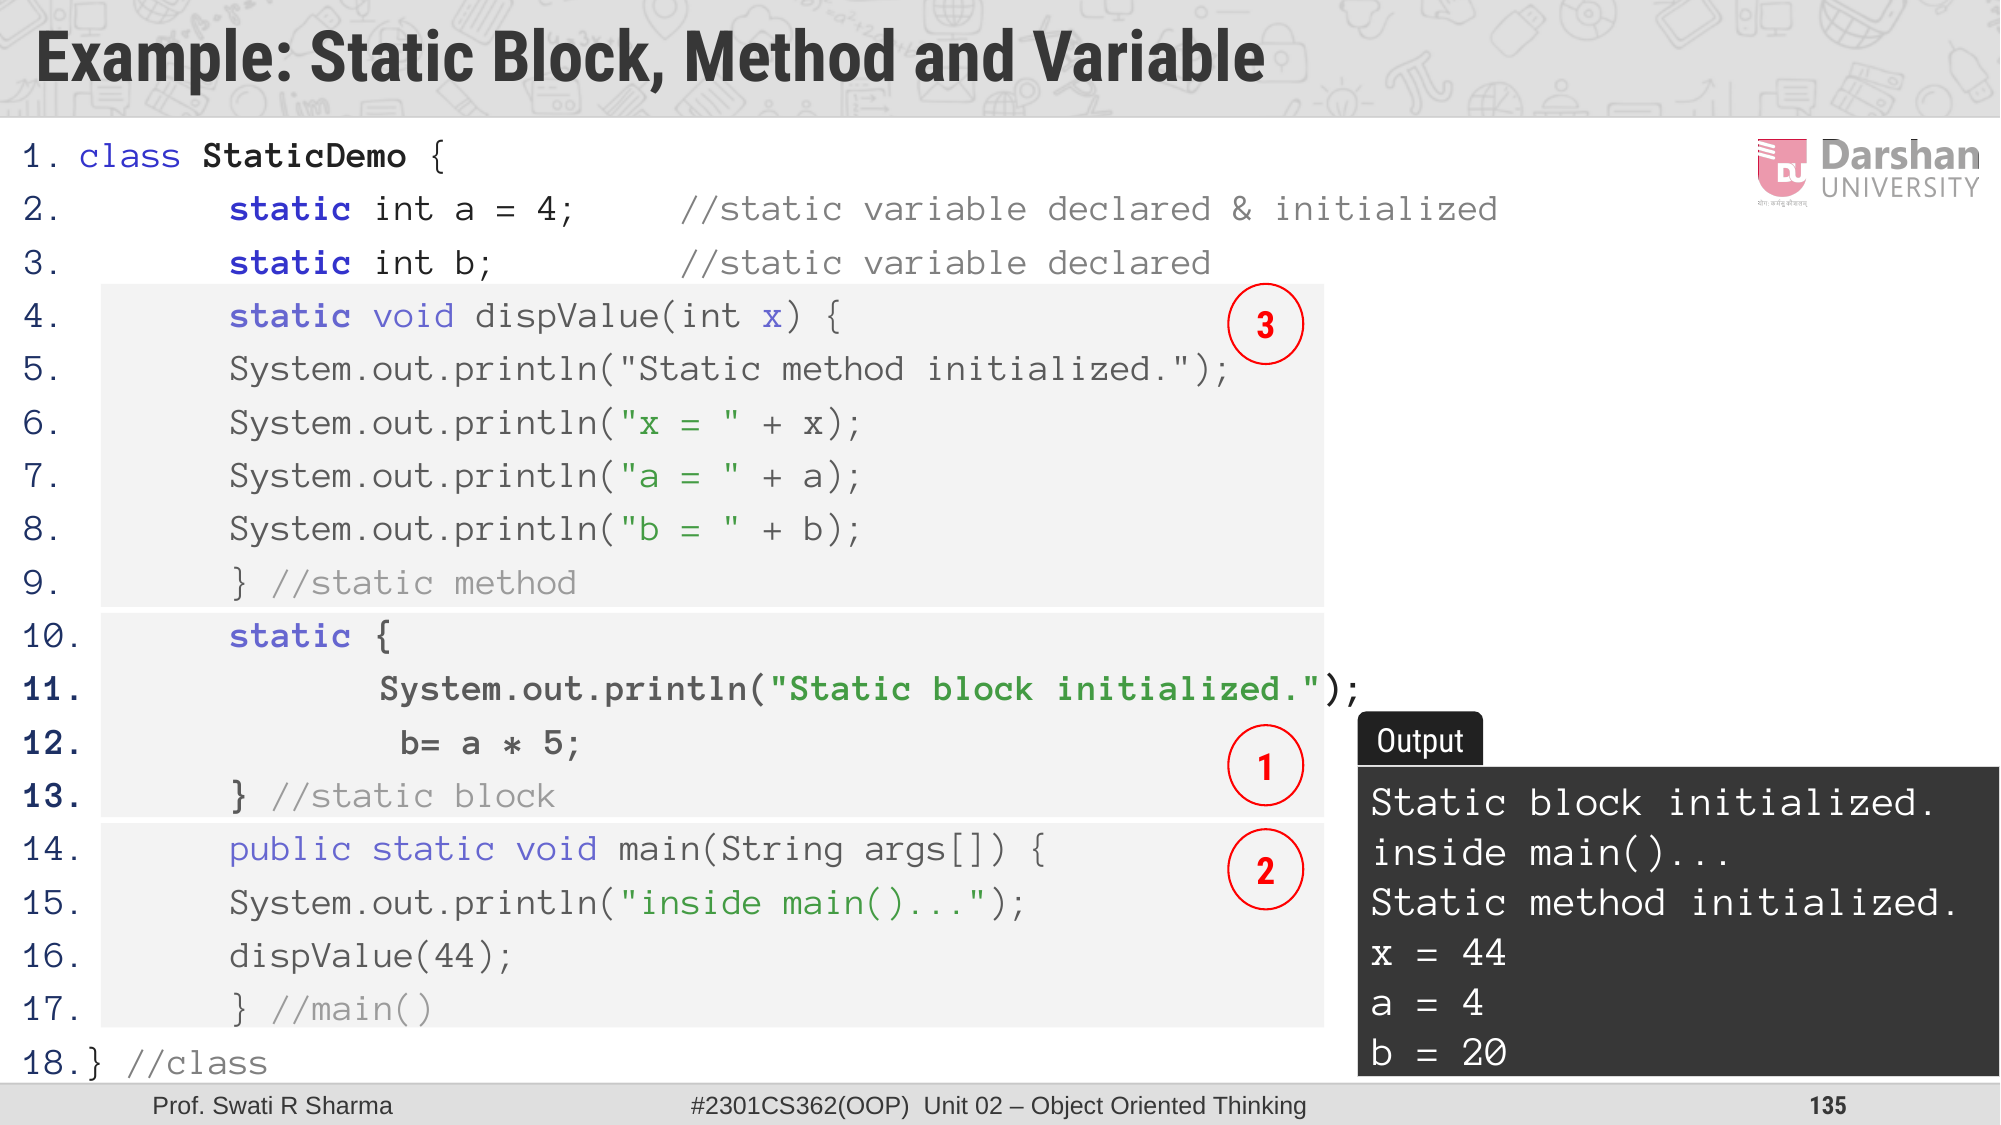

# Example: Static Block, Method and Variable
class StaticDemo {
	static int a = 4; 	//static variable declared & initialized
	static int b; 		//static variable declared
	static void dispValue(int x) {
	System.out.println("Static method initialized.");
	System.out.println("x = " + x);
	System.out.println("a = " + a);
	System.out.println("b = " + b);
	} //static method
	static {
		System.out.println("Static block initialized.");
		 b= a * 5;
	} //static block
	public static void main(String args[]) {
	System.out.println("inside main()...");
	dispValue(44);
	} //main()
} //class

3

Output
1
Static block initialized.
inside main()...
Static method initialized.
x = 44
a = 4
b = 20

2